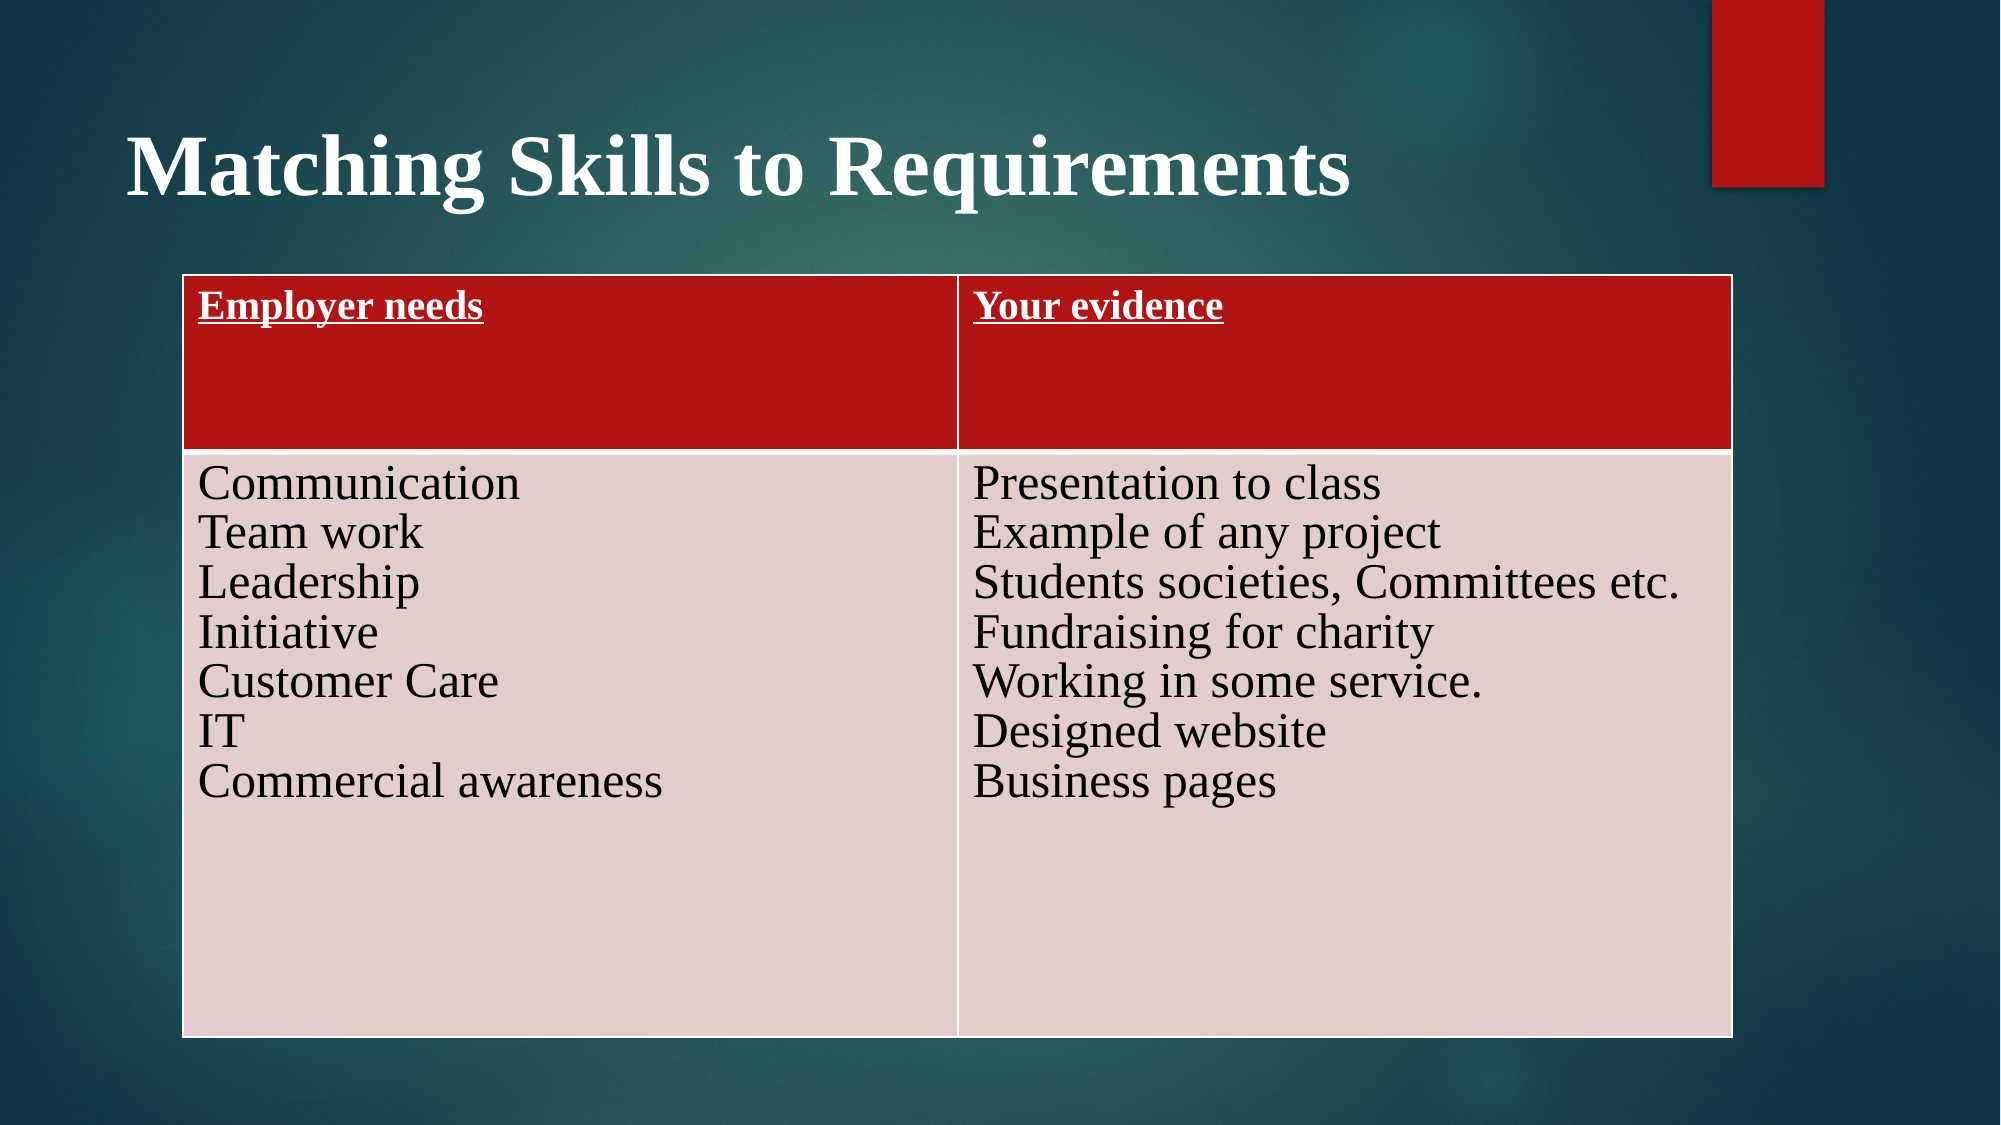

# Matching Skills to Requirements
| Employer needs | Your evidence |
| --- | --- |
| Communication Team work Leadership Initiative Customer Care IT Commercial awareness | Presentation to class Example of any project Students societies, Committees etc. Fundraising for charity Working in some service. Designed website Business pages |